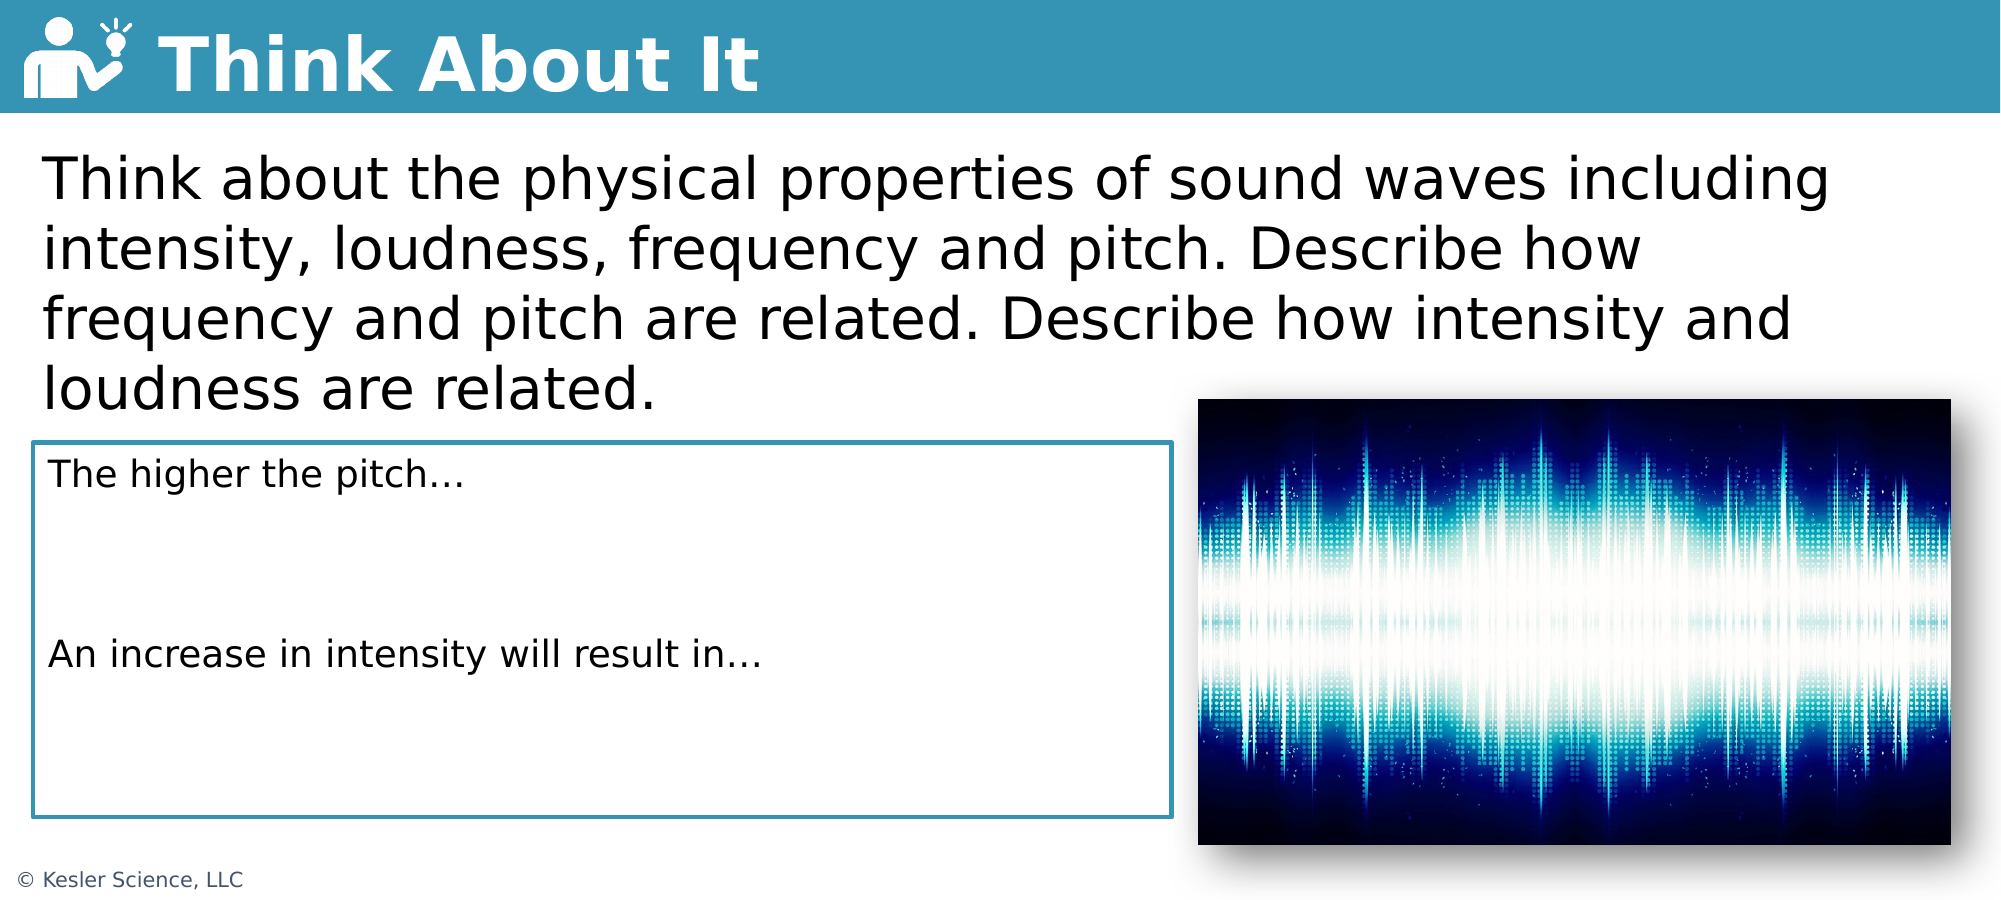

The higher the pitch…

An increase in intensity will result in…